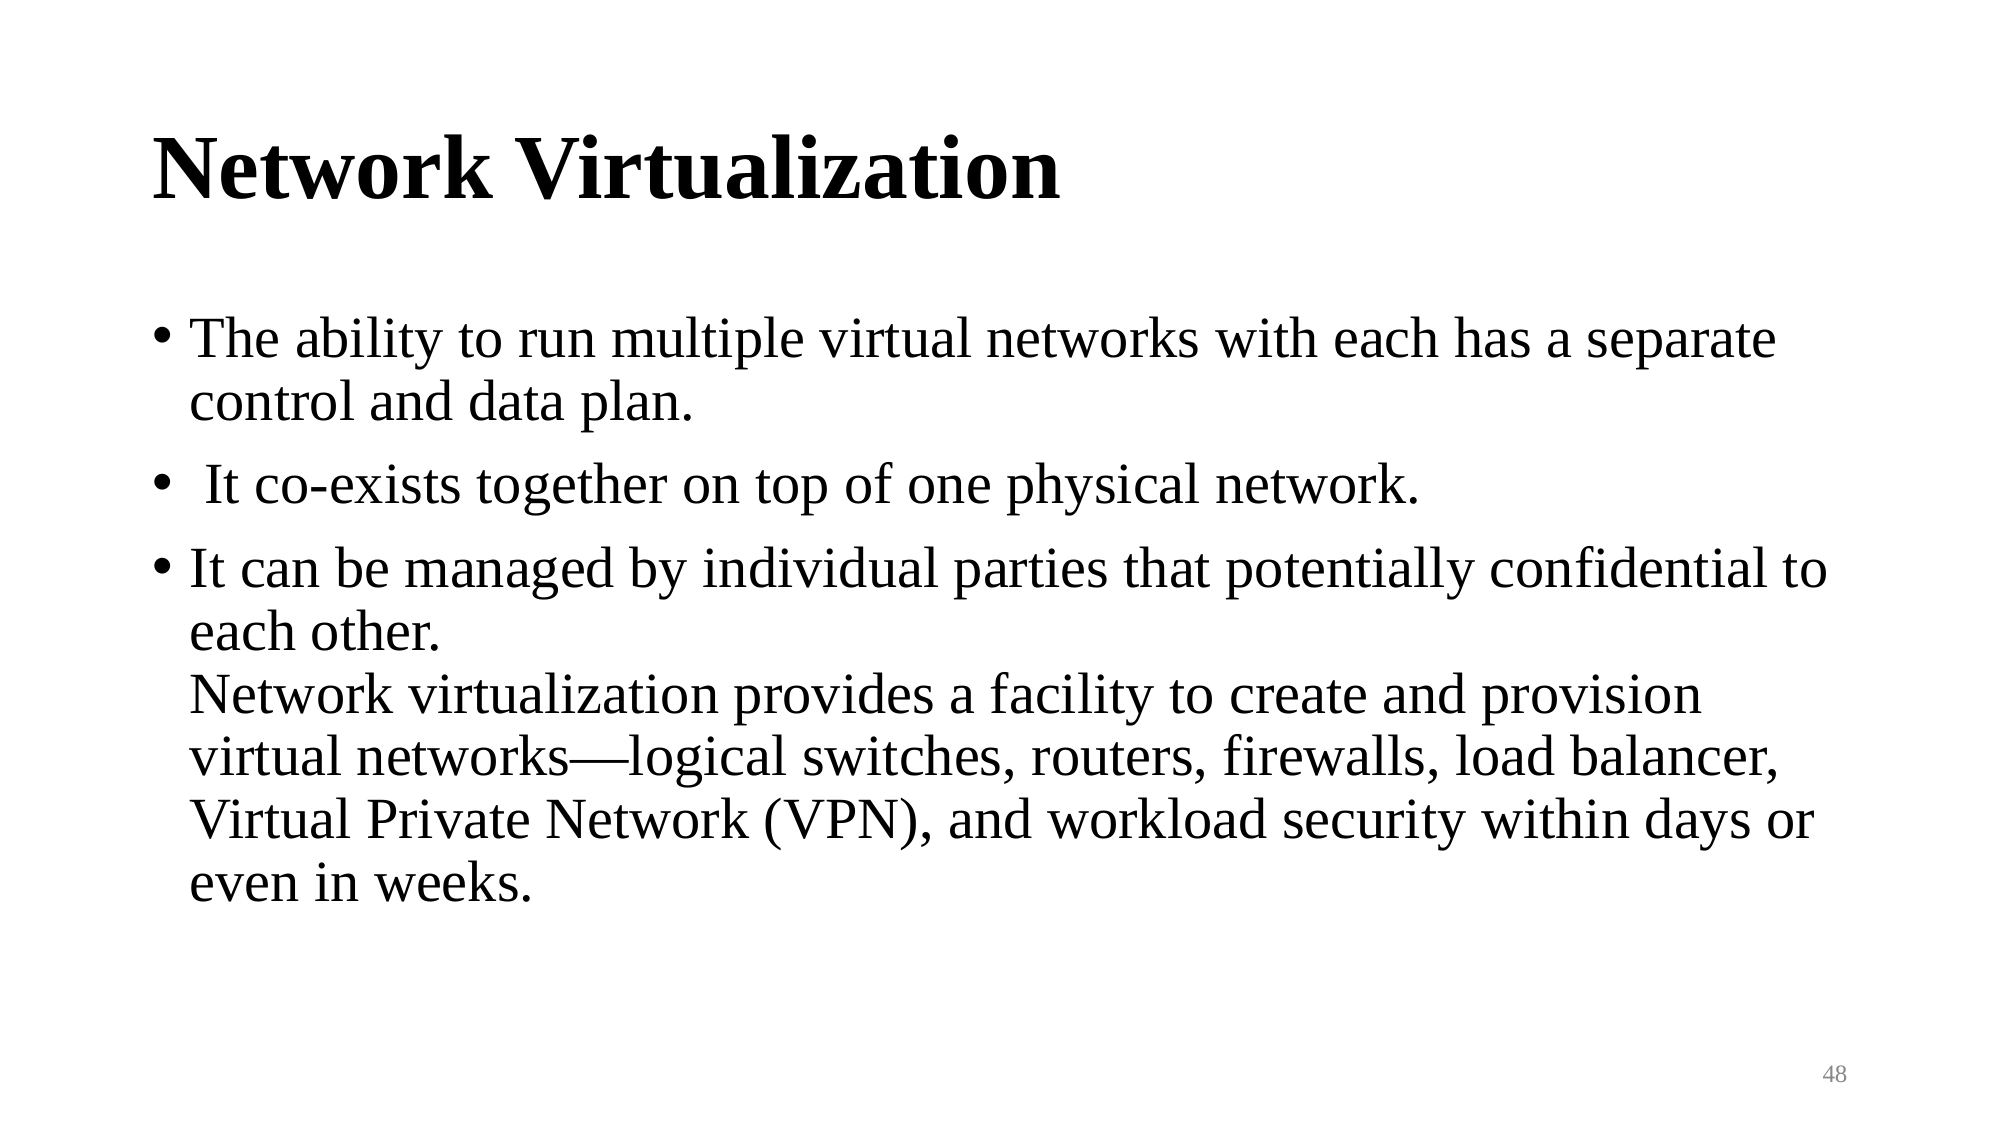

# Network Virtualization
The ability to run multiple virtual networks with each has a separate control and data plan.
 It co-exists together on top of one physical network.
It can be managed by individual parties that potentially confidential to each other. 
Network virtualization provides a facility to create and provision virtual networks—logical switches, routers, firewalls, load balancer, Virtual Private Network (VPN), and workload security within days or even in weeks.
48